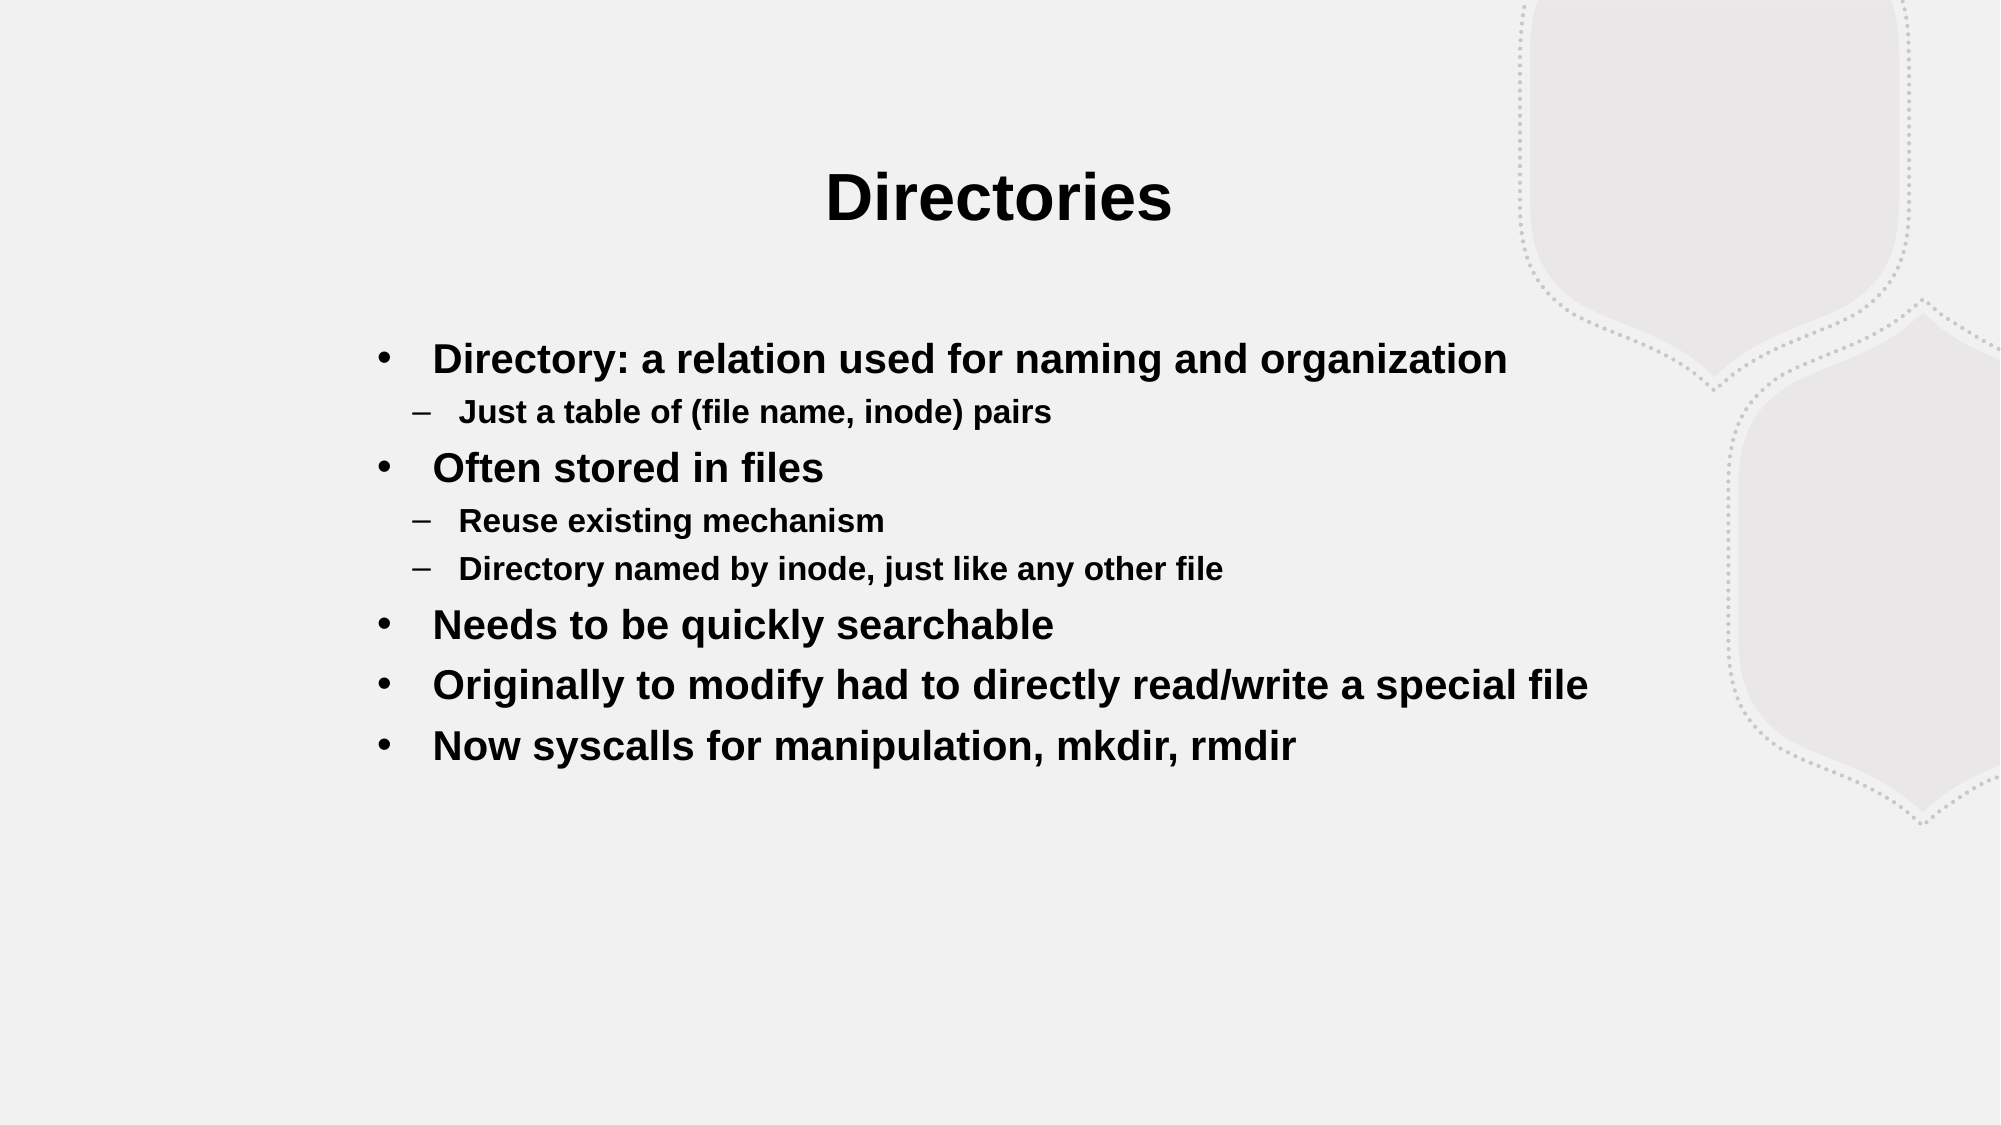

Directories
Directory: a relation used for naming and organization
Just a table of (file name, inode) pairs
Often stored in files
Reuse existing mechanism
Directory named by inode, just like any other file
Needs to be quickly searchable
Originally to modify had to directly read/write a special file
Now syscalls for manipulation, mkdir, rmdir